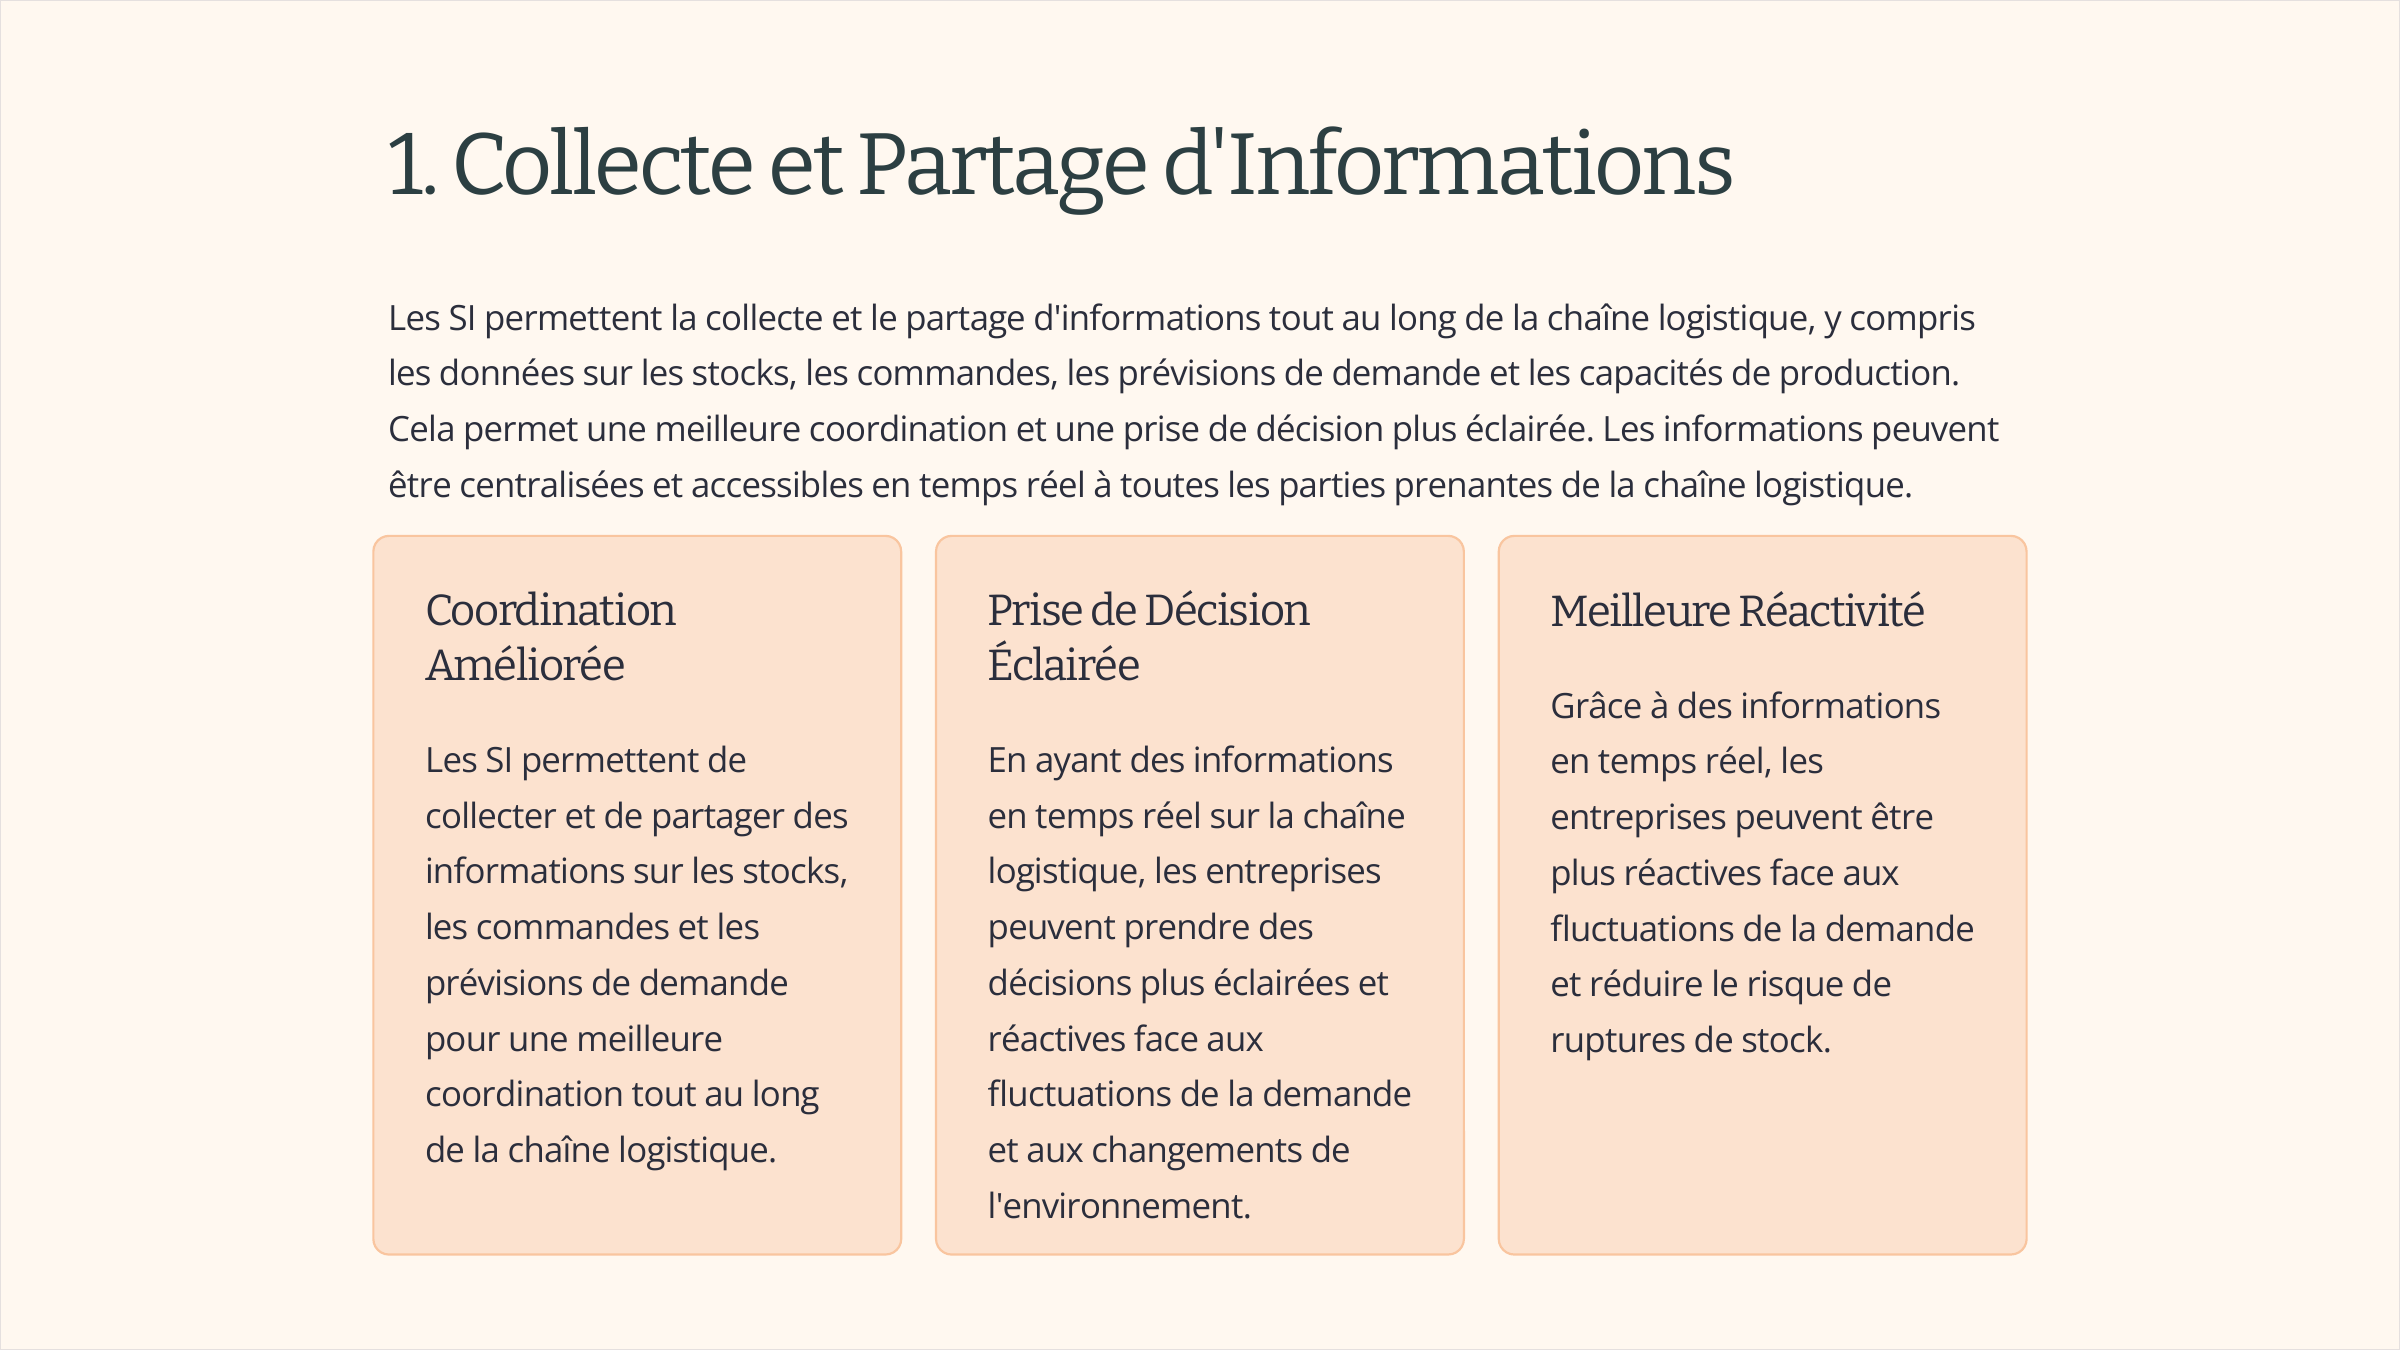

1. Collecte et Partage d'Informations
Les SI permettent la collecte et le partage d'informations tout au long de la chaîne logistique, y compris les données sur les stocks, les commandes, les prévisions de demande et les capacités de production. Cela permet une meilleure coordination et une prise de décision plus éclairée. Les informations peuvent être centralisées et accessibles en temps réel à toutes les parties prenantes de la chaîne logistique.

Coordination Améliorée
Prise de Décision Éclairée
Meilleure Réactivité
Grâce à des informations en temps réel, les entreprises peuvent être plus réactives face aux fluctuations de la demande et réduire le risque de ruptures de stock.
Les SI permettent de collecter et de partager des informations sur les stocks, les commandes et les prévisions de demande pour une meilleure coordination tout au long de la chaîne logistique.
En ayant des informations en temps réel sur la chaîne logistique, les entreprises peuvent prendre des décisions plus éclairées et réactives face aux fluctuations de la demande et aux changements de l'environnement.